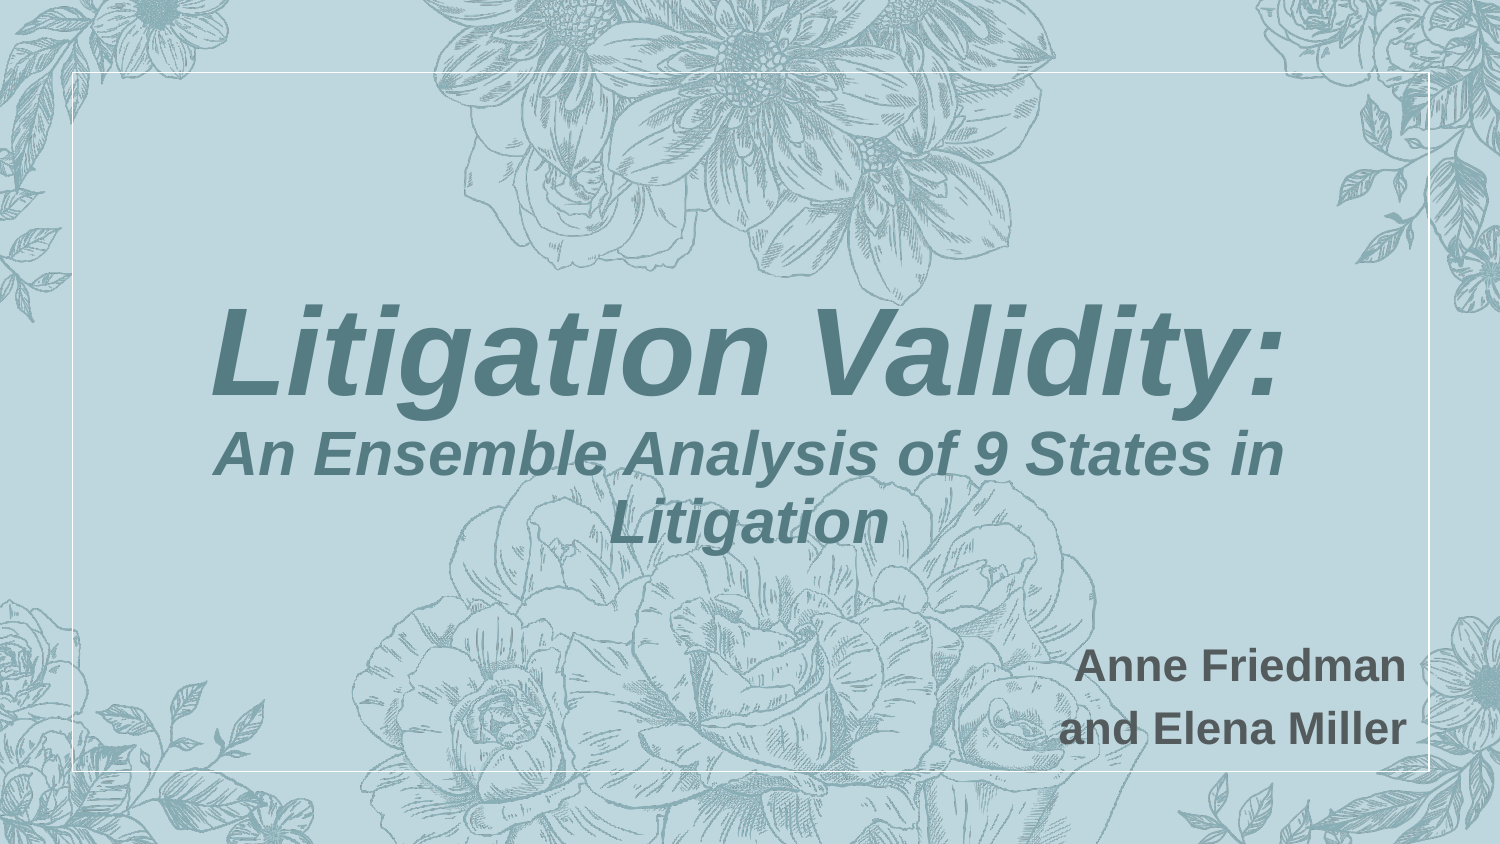

# Litigation Validity:
An Ensemble Analysis of 9 States in Litigation
Anne Friedman and Elena Miller